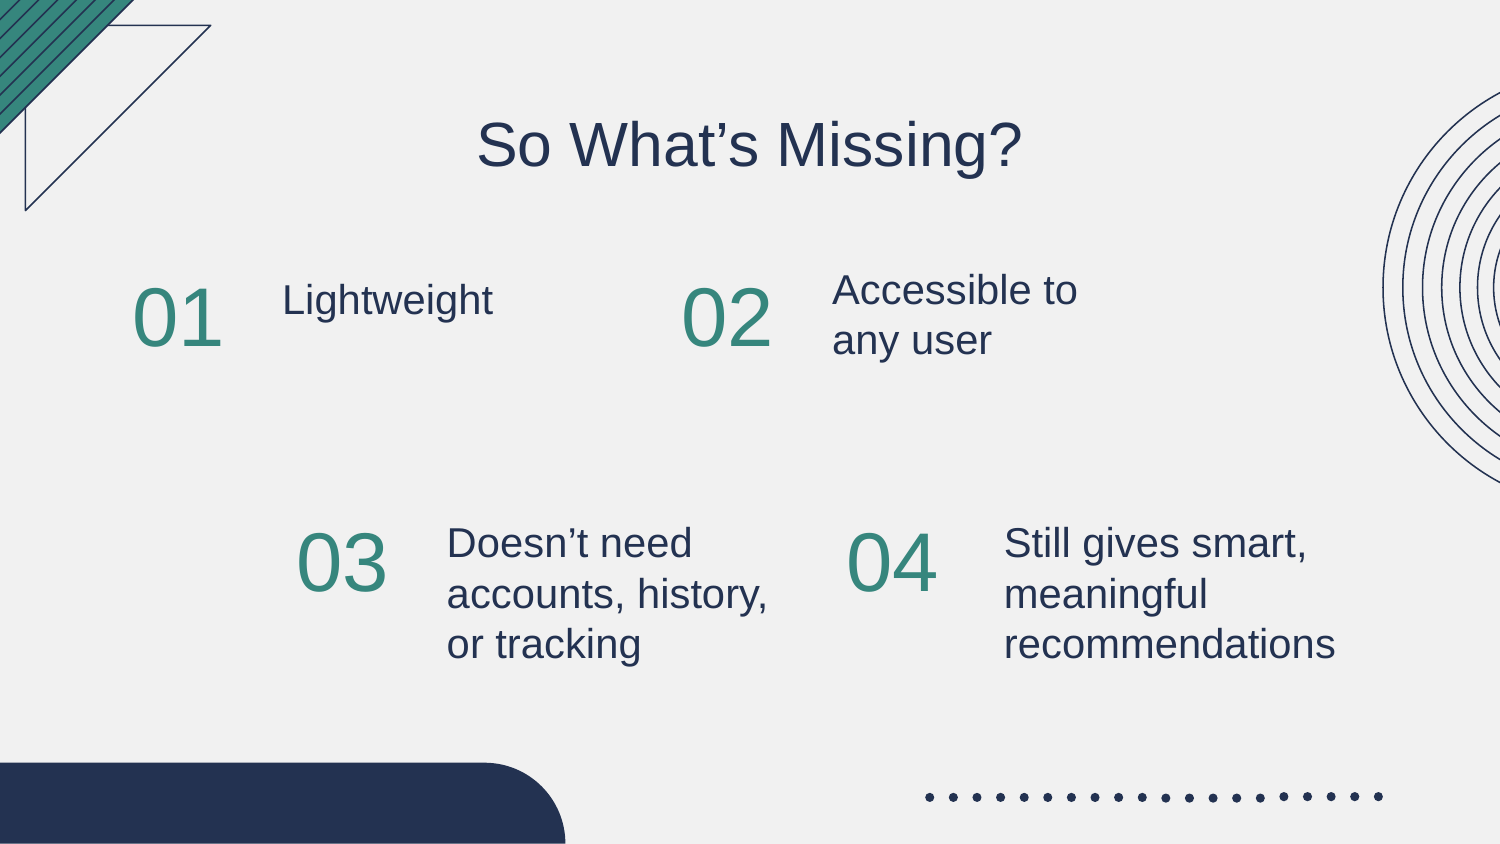

So What’s Missing?
Lightweight
# 01
02
Accessible to any user
03
Doesn’t need accounts, history, or tracking
04
Still gives smart, meaningful recommendations